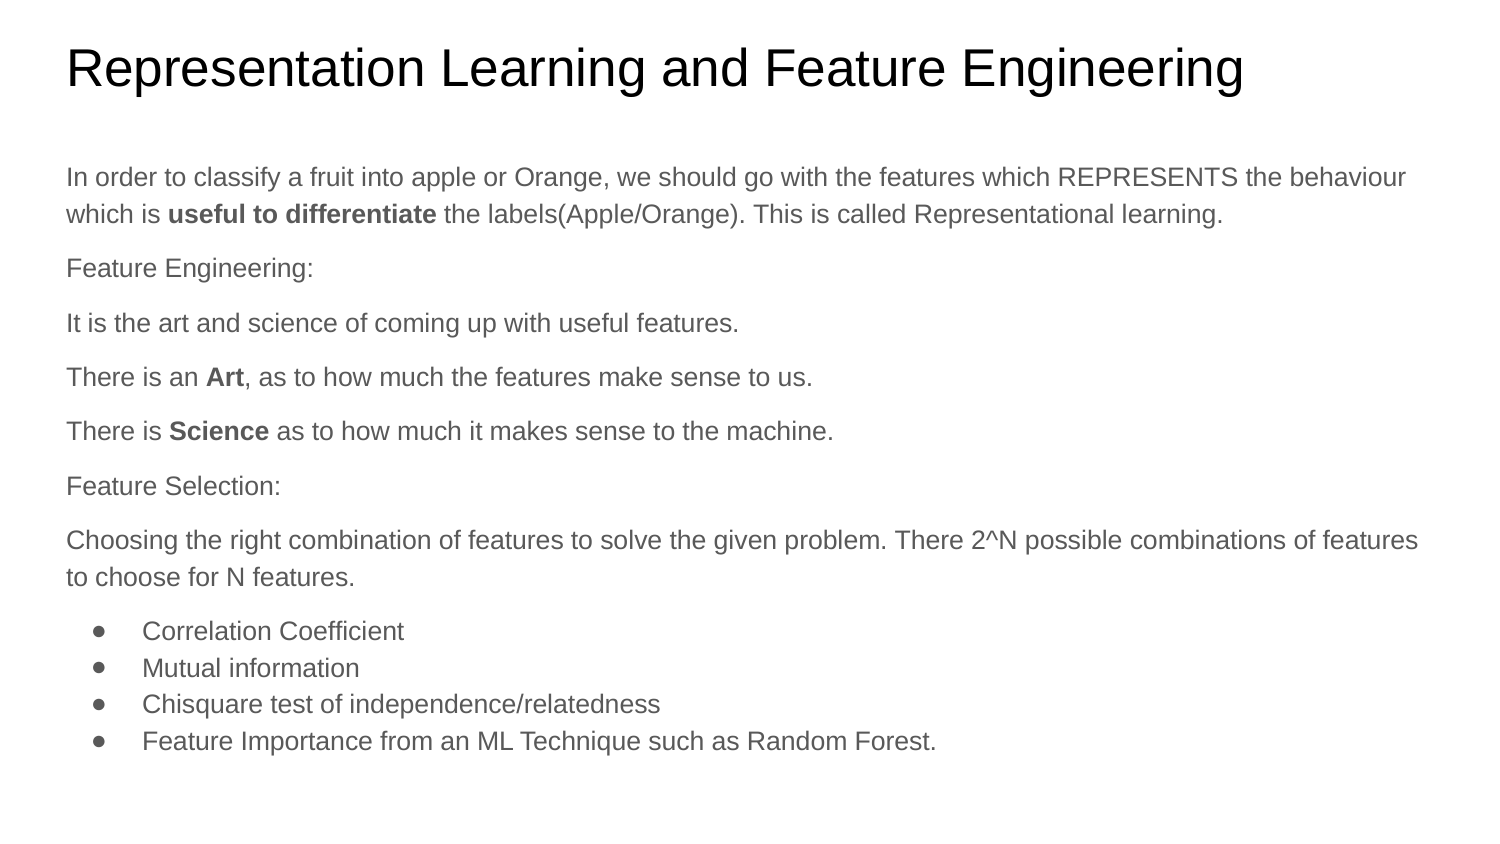

# Representation Learning and Feature Engineering
In order to classify a fruit into apple or Orange, we should go with the features which REPRESENTS the behaviour which is useful to differentiate the labels(Apple/Orange). This is called Representational learning.
Feature Engineering:
It is the art and science of coming up with useful features.
There is an Art, as to how much the features make sense to us.
There is Science as to how much it makes sense to the machine.
Feature Selection:
Choosing the right combination of features to solve the given problem. There 2^N possible combinations of features to choose for N features.
Correlation Coefficient
Mutual information
Chisquare test of independence/relatedness
Feature Importance from an ML Technique such as Random Forest.